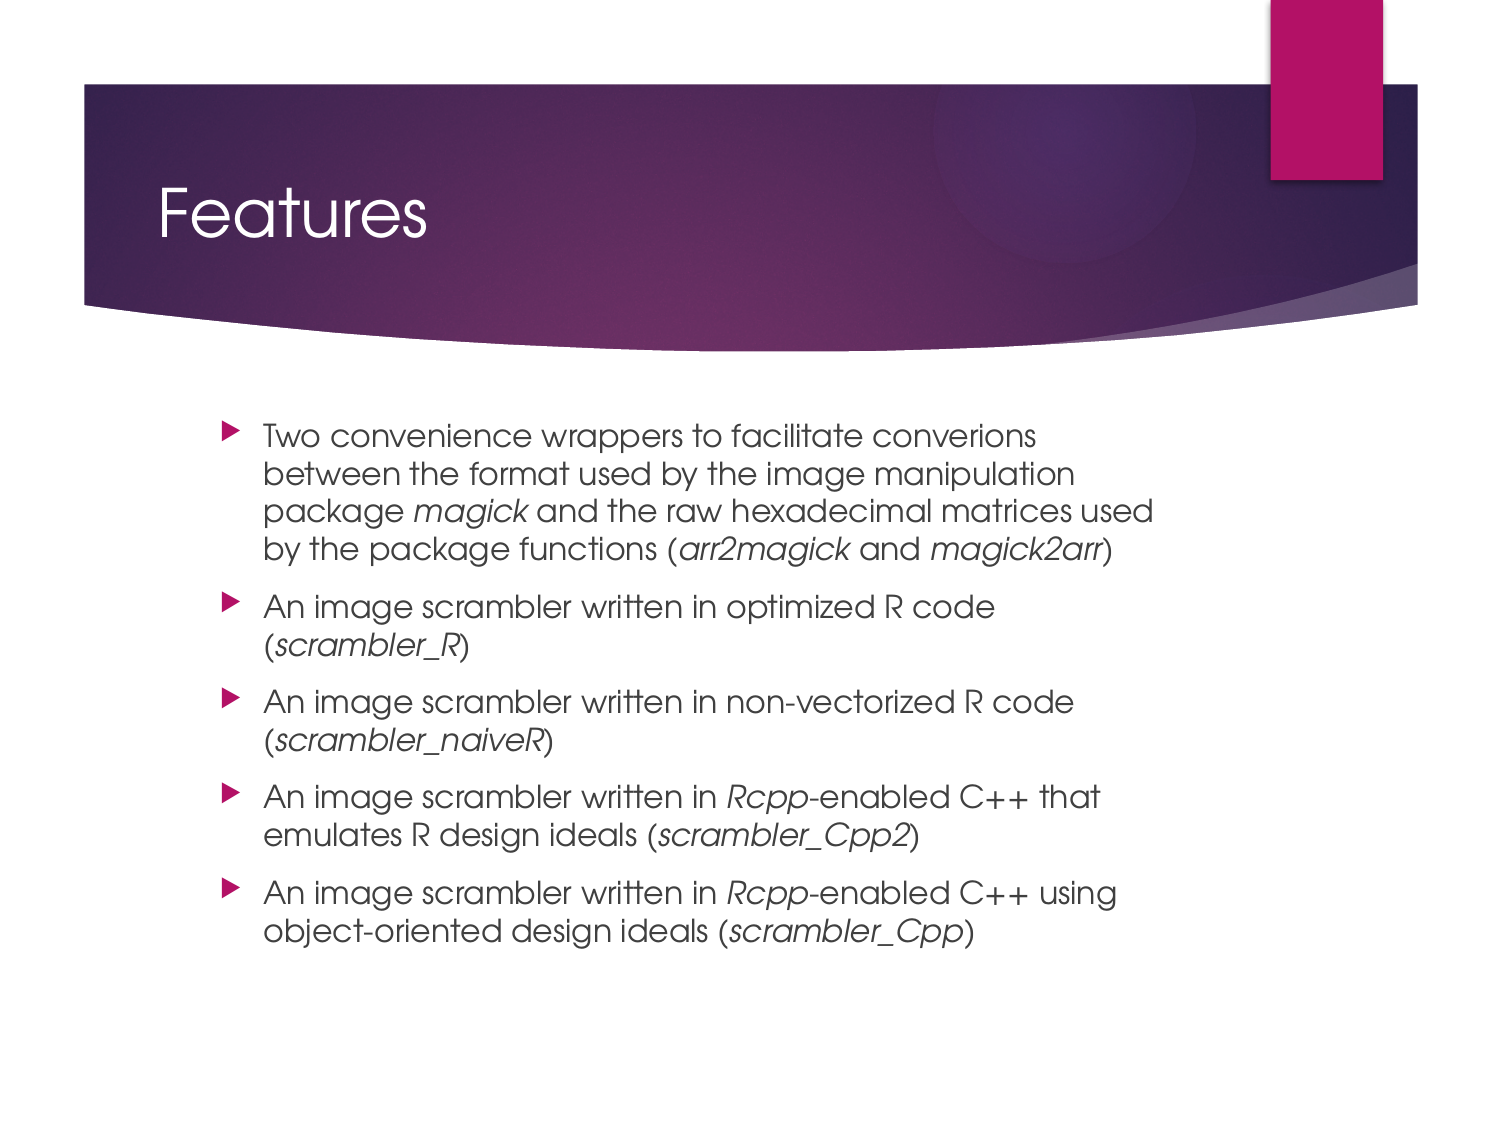

# Features
Two convenience wrappers to facilitate converions between the format used by the image manipulation package magick and the raw hexadecimal matrices used by the package functions (arr2magick and magick2arr)
An image scrambler written in optimized R code (scrambler_R)
An image scrambler written in non-vectorized R code (scrambler_naiveR)
An image scrambler written in Rcpp-enabled C++ that emulates R design ideals (scrambler_Cpp2)
An image scrambler written in Rcpp-enabled C++ using object-oriented design ideals (scrambler_Cpp)